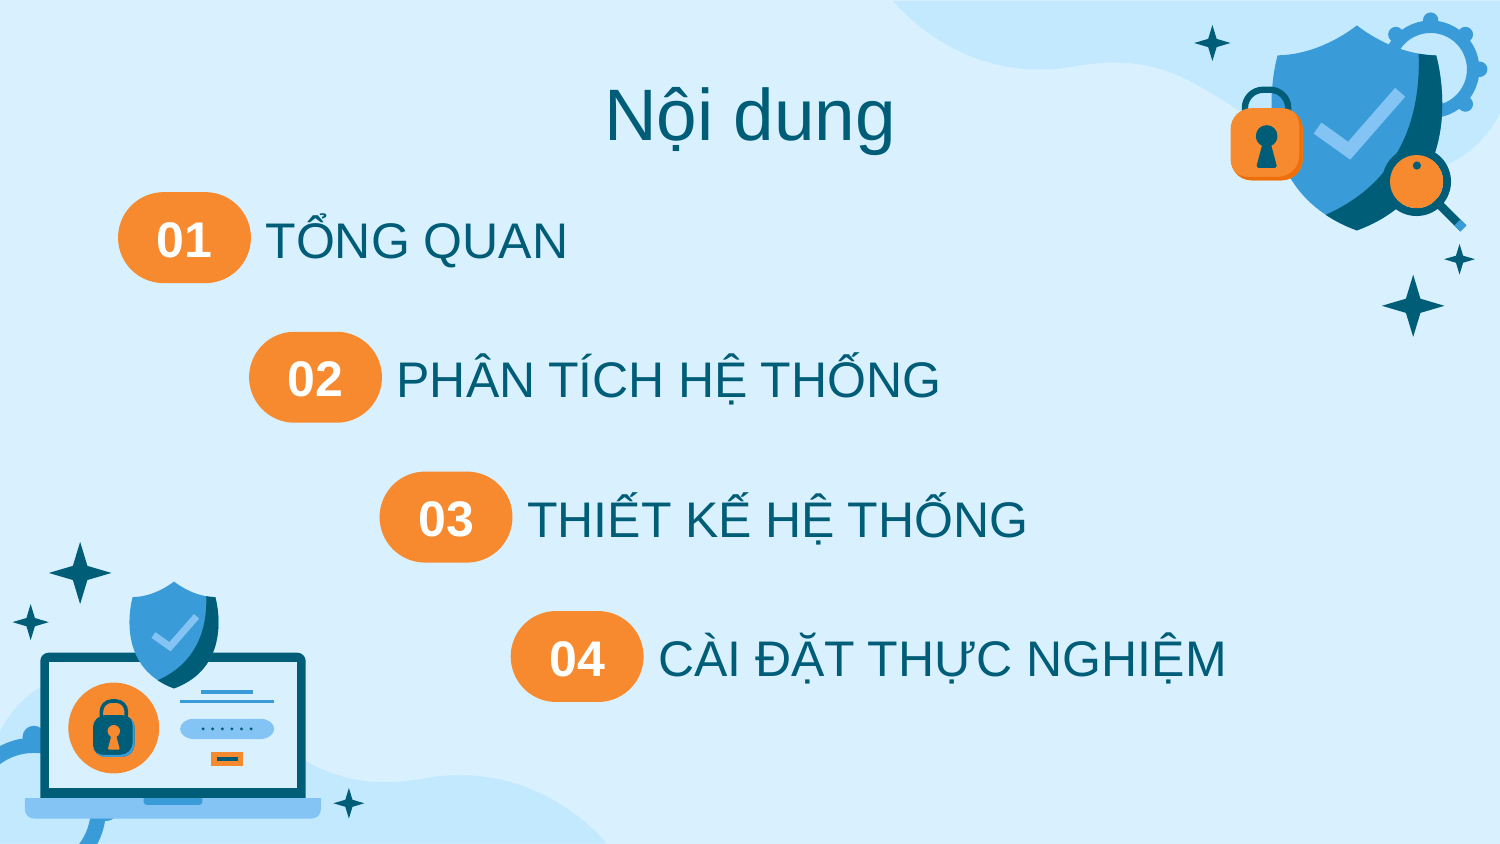

Nội dung

01
# TỔNG QUAN

02
PHÂN TÍCH HỆ THỐNG

03
THIẾT KẾ HỆ THỐNG

04
CÀI ĐẶT THỰC NGHIỆM